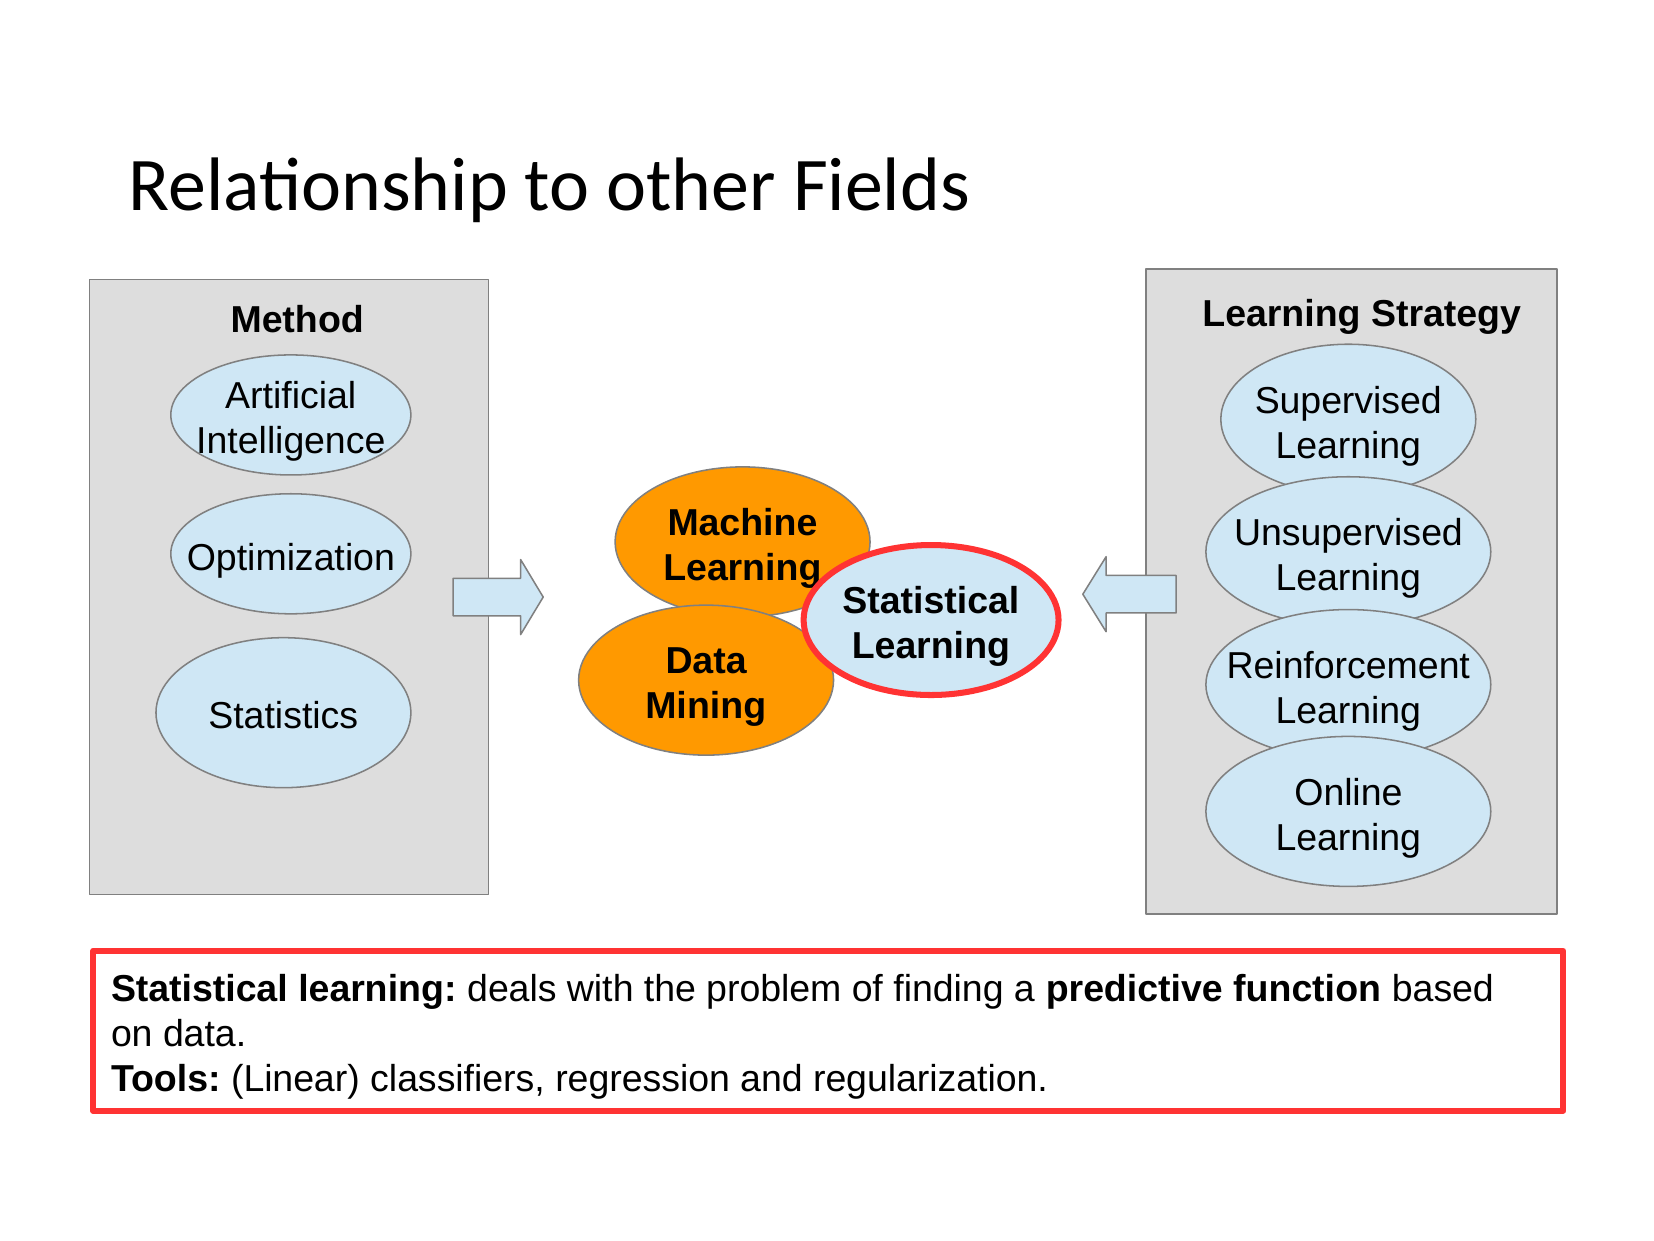

# Relationship to other Fields

Learning Strategy

Method
Supervised
Learning
Artificial
Intelligence
Machine
Learning
Unsupervised
Learning
Optimization
Statistical
Learning

Data
Mining
Reinforcement
Learning
Statistics
Online
Learning
Statistical learning: deals with the problem of finding a predictive function based on data.
Tools: (Linear) classifiers, regression and regularization.